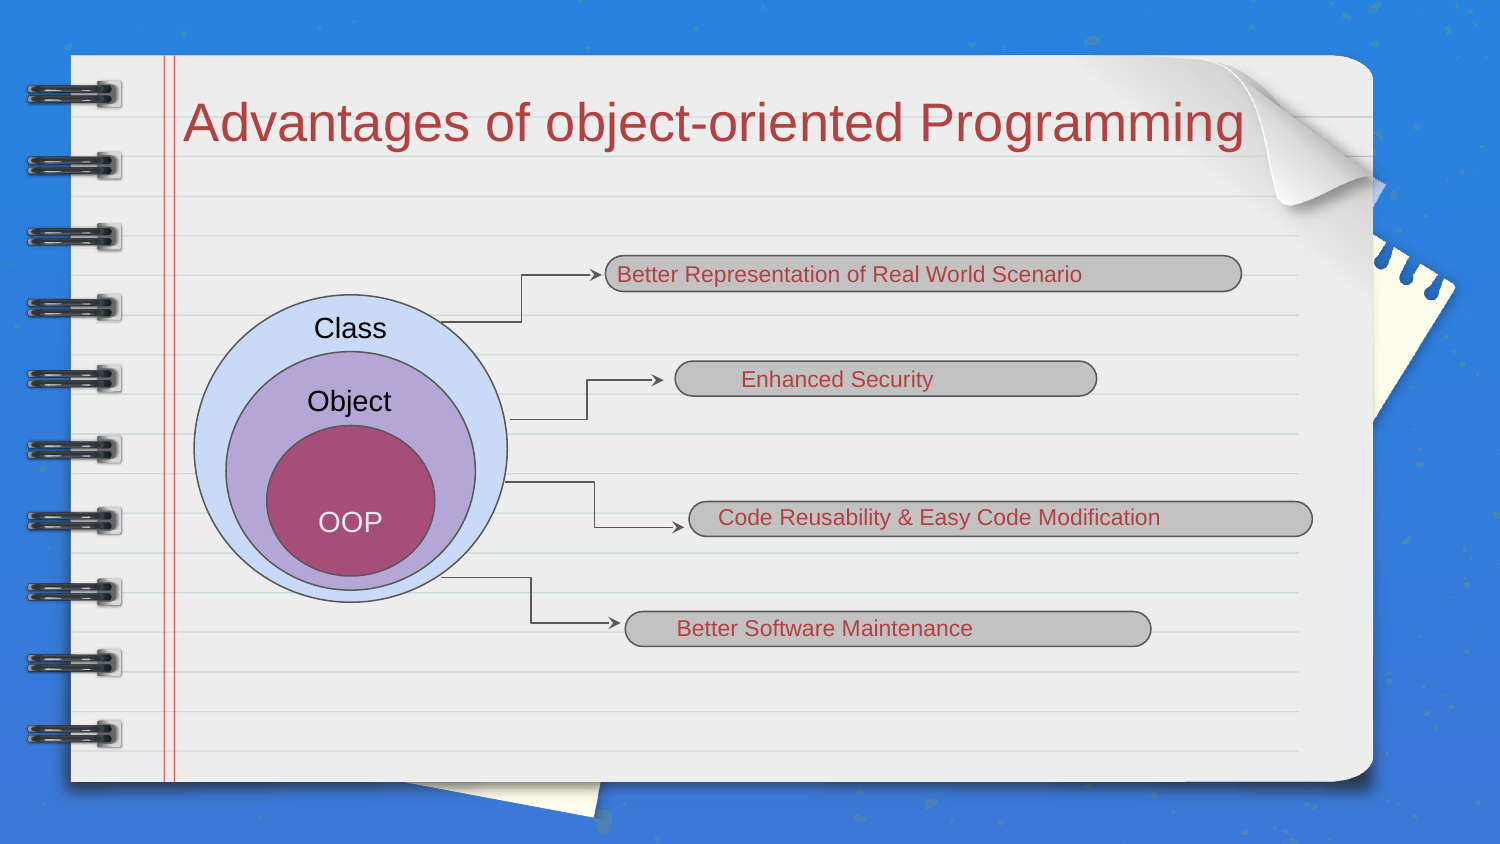

Advantages of object-oriented Programming
Better Representation of Real World Scenario

Class
Enhanced Security

Object

Code Reusability & Easy Code Modification
OOP

Better Software Maintenance